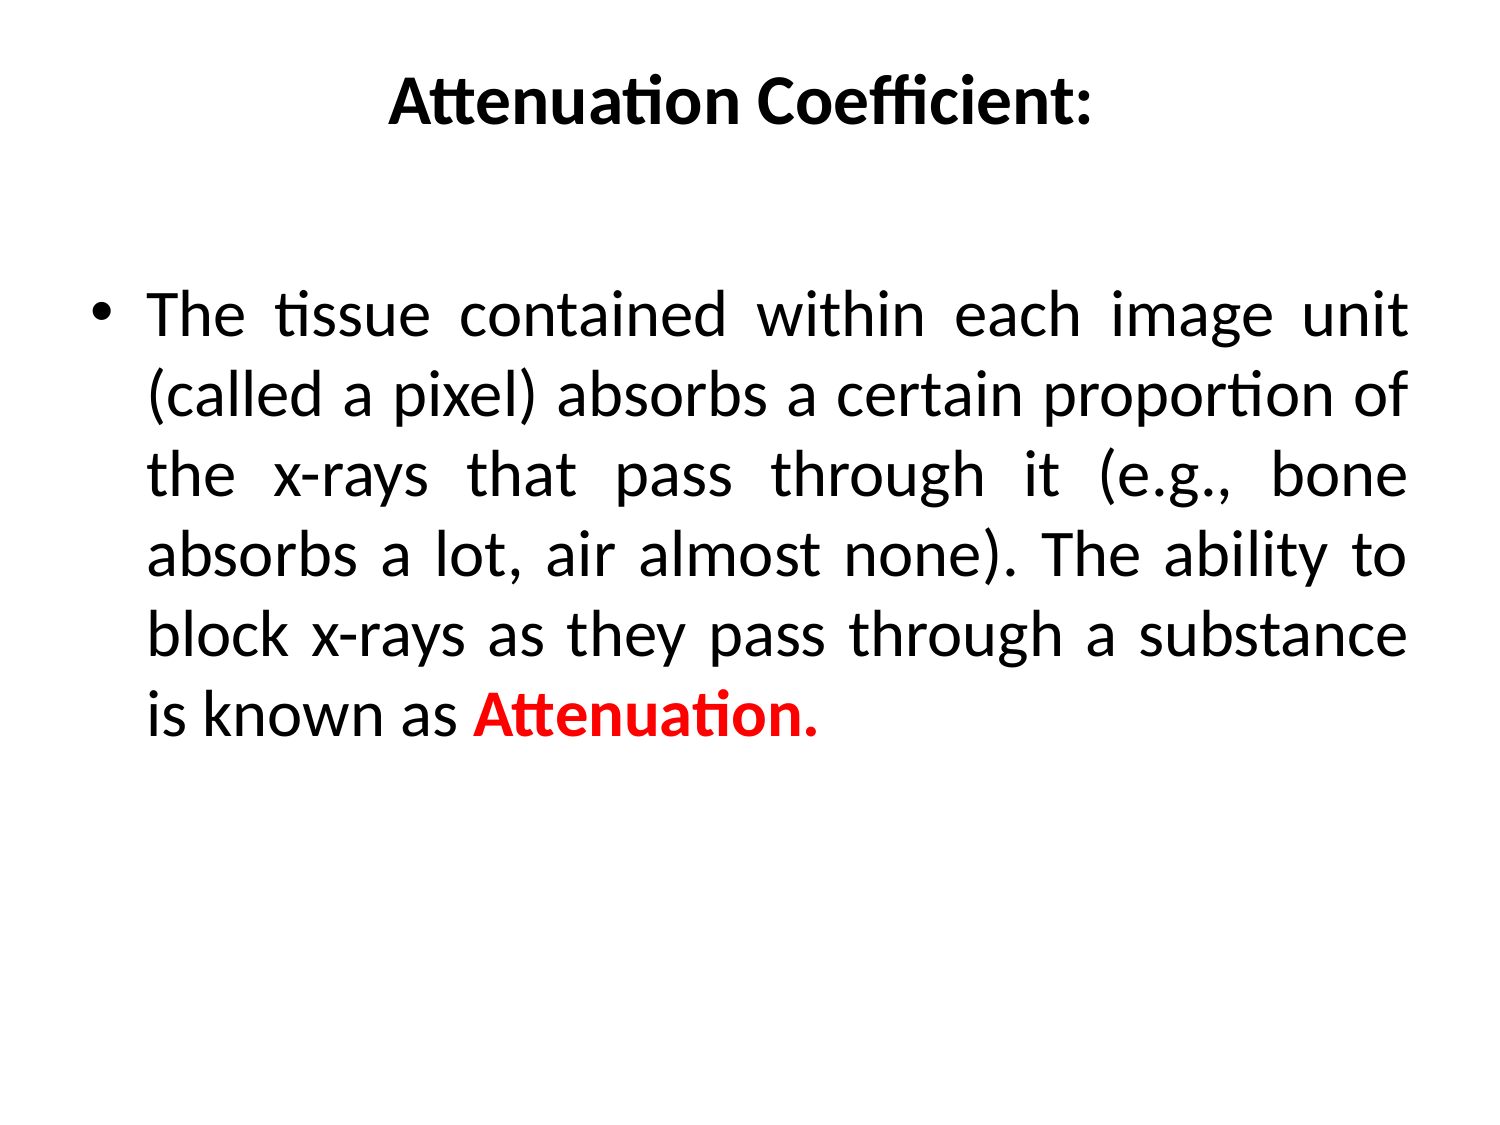

# Attenuation Coefficient:
The tissue contained within each image unit (called a pixel) absorbs a certain proportion of the x-rays that pass through it (e.g., bone absorbs a lot, air almost none). The ability to block x-rays as they pass through a substance is known as Attenuation.